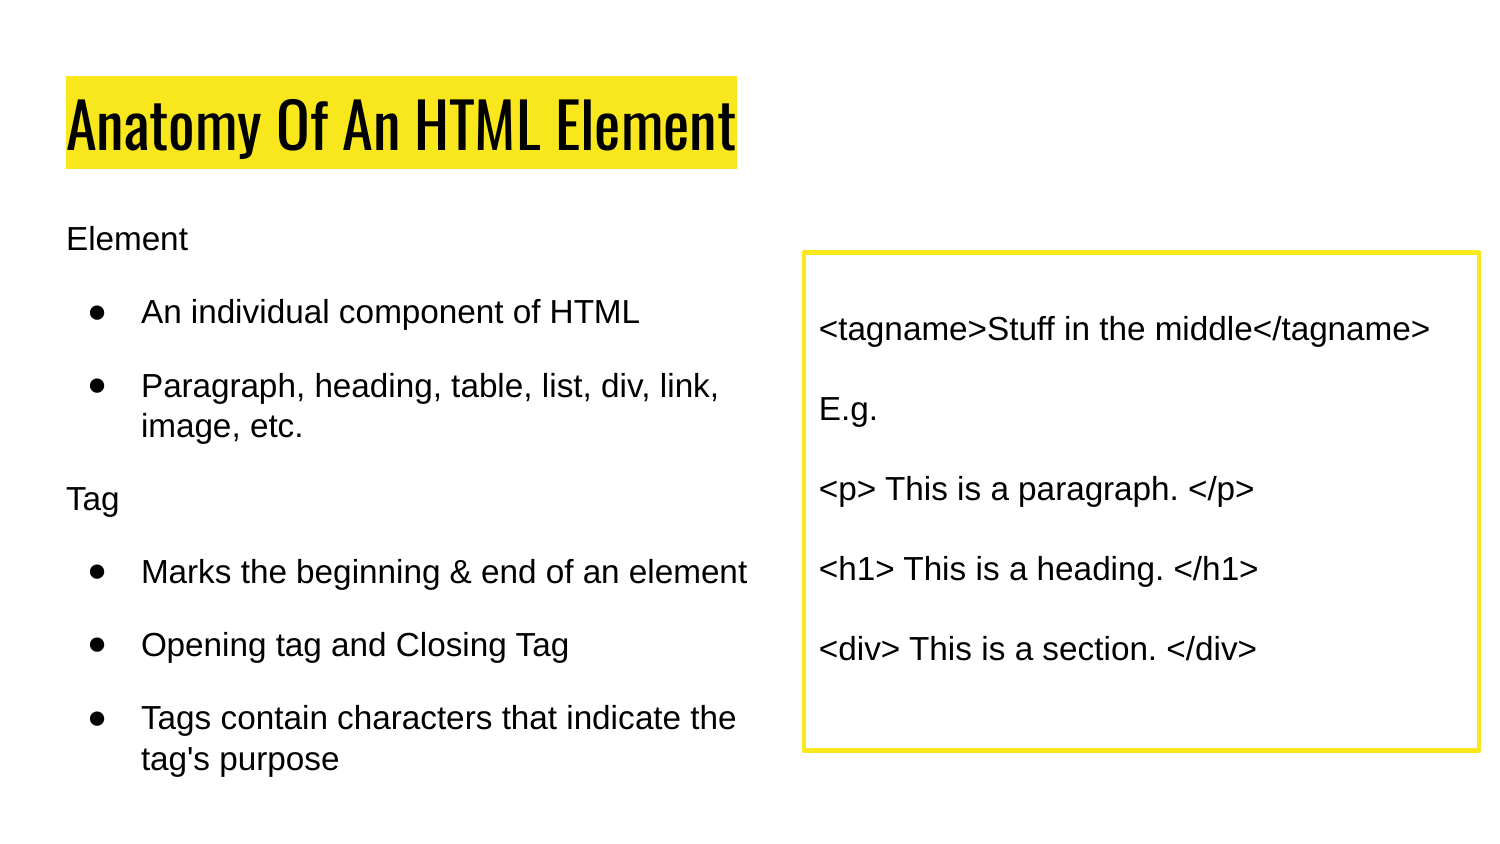

# Anatomy Of An HTML Element
Element
An individual component of HTML
Paragraph, heading, table, list, div, link, image, etc.
Tag
Marks the beginning & end of an element
Opening tag and Closing Tag
Tags contain characters that indicate the tag's purpose

<tagname>Stuff in the middle</tagname>

E.g.

<p> This is a paragraph. </p>

<h1> This is a heading. </h1>

<div> This is a section. </div>